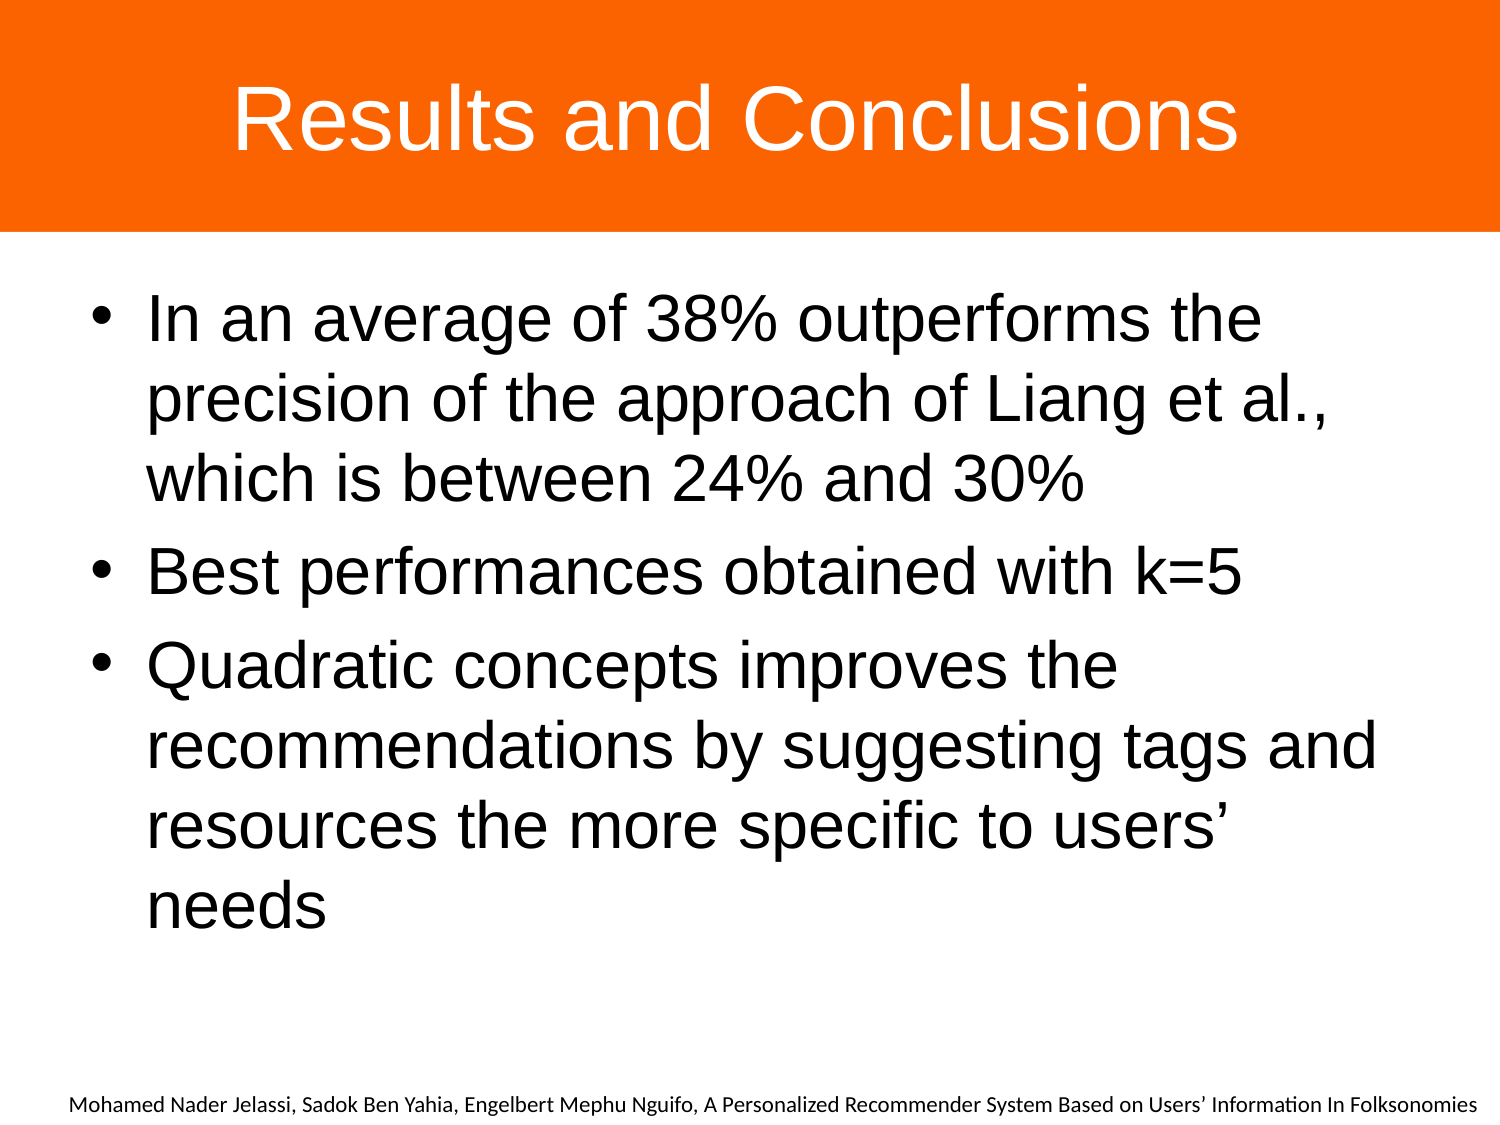

# Results and Conclusions
In an average of 38% outperforms the precision of the approach of Liang et al., which is between 24% and 30%
Best performances obtained with k=5
Quadratic concepts improves the recommendations by suggesting tags and resources the more specific to users’ needs

Mohamed Nader Jelassi, Sadok Ben Yahia, Engelbert Mephu Nguifo, A Personalized Recommender System Based on Users’ Information In Folksonomies